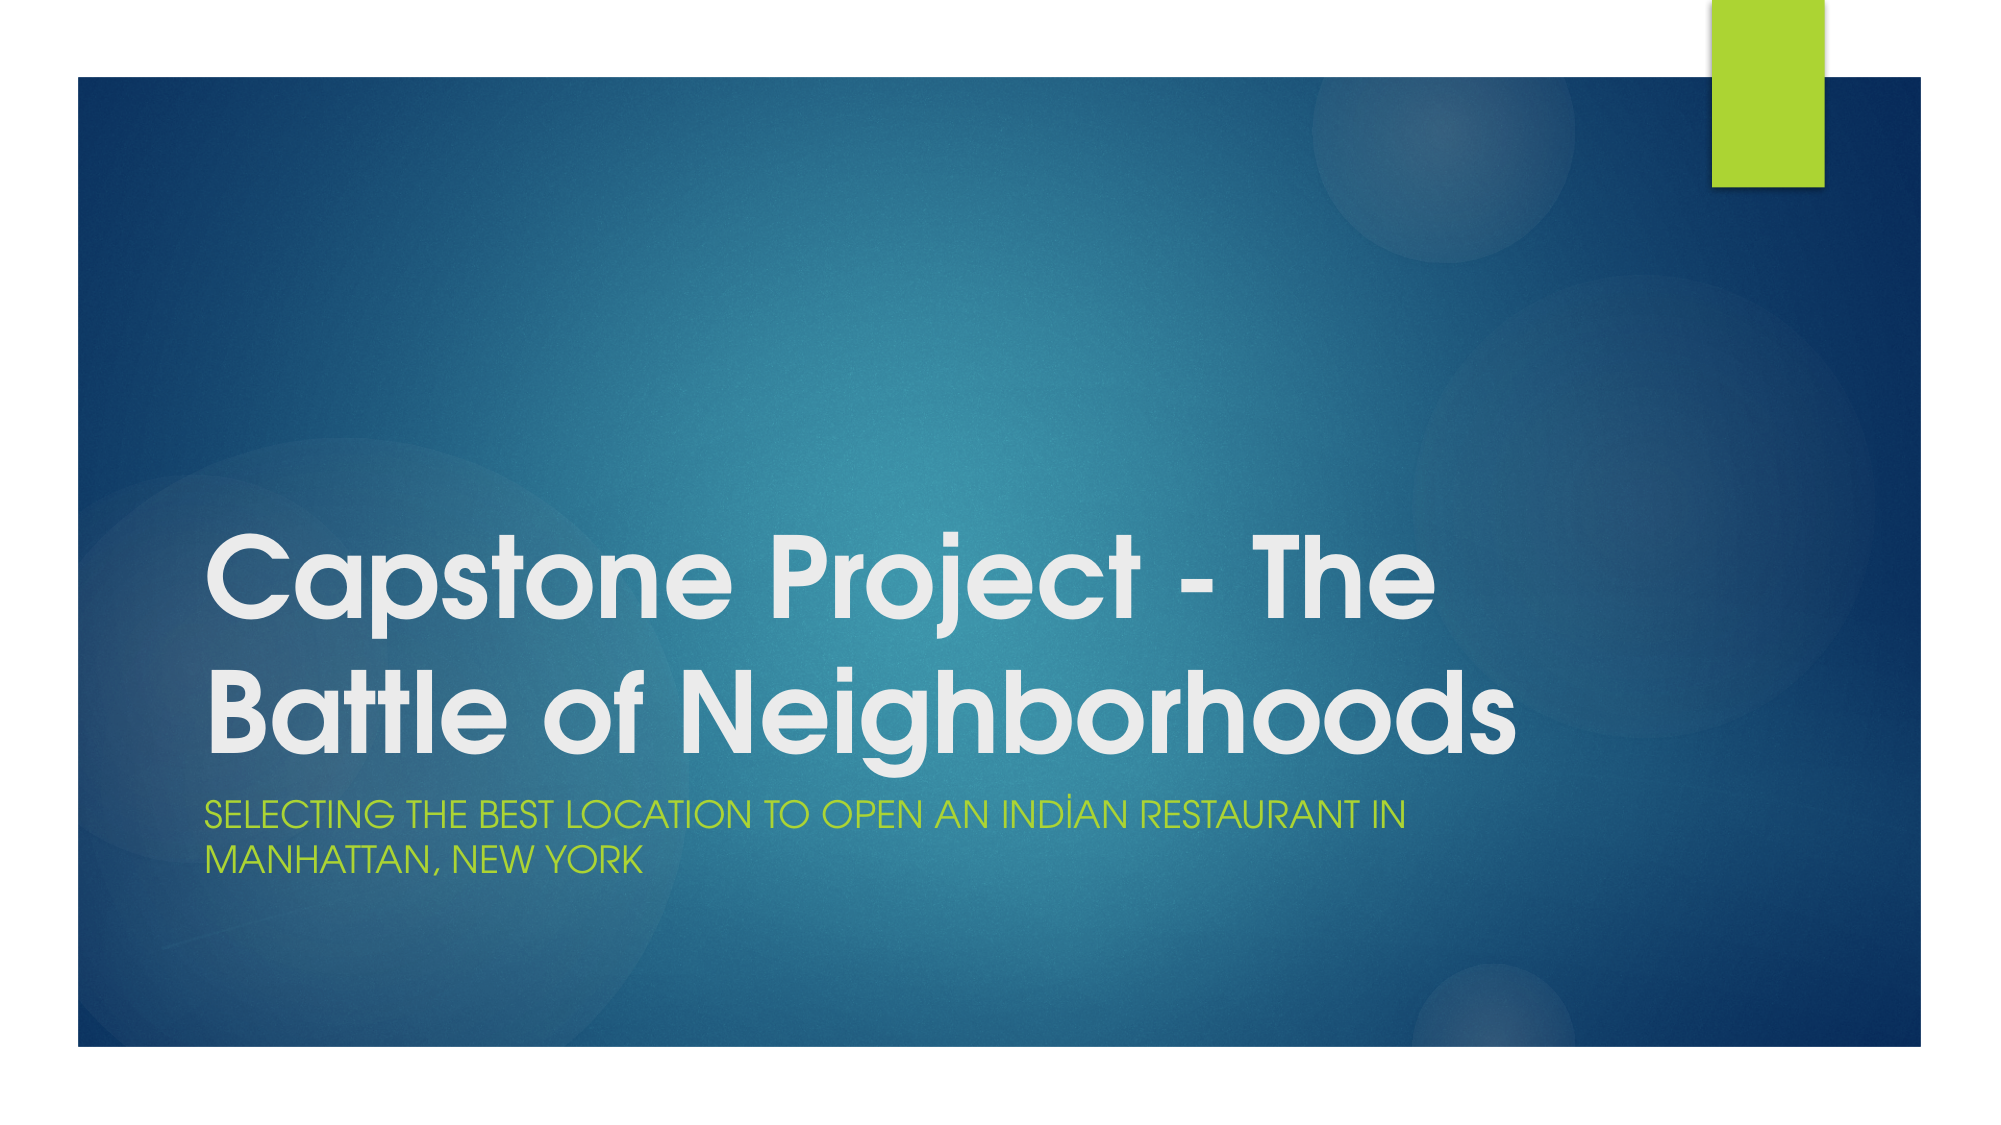

# Capstone Project - The Battle of Neighborhoods
Selecting the best location to open an Indian restaurant IN Manhattan, New York